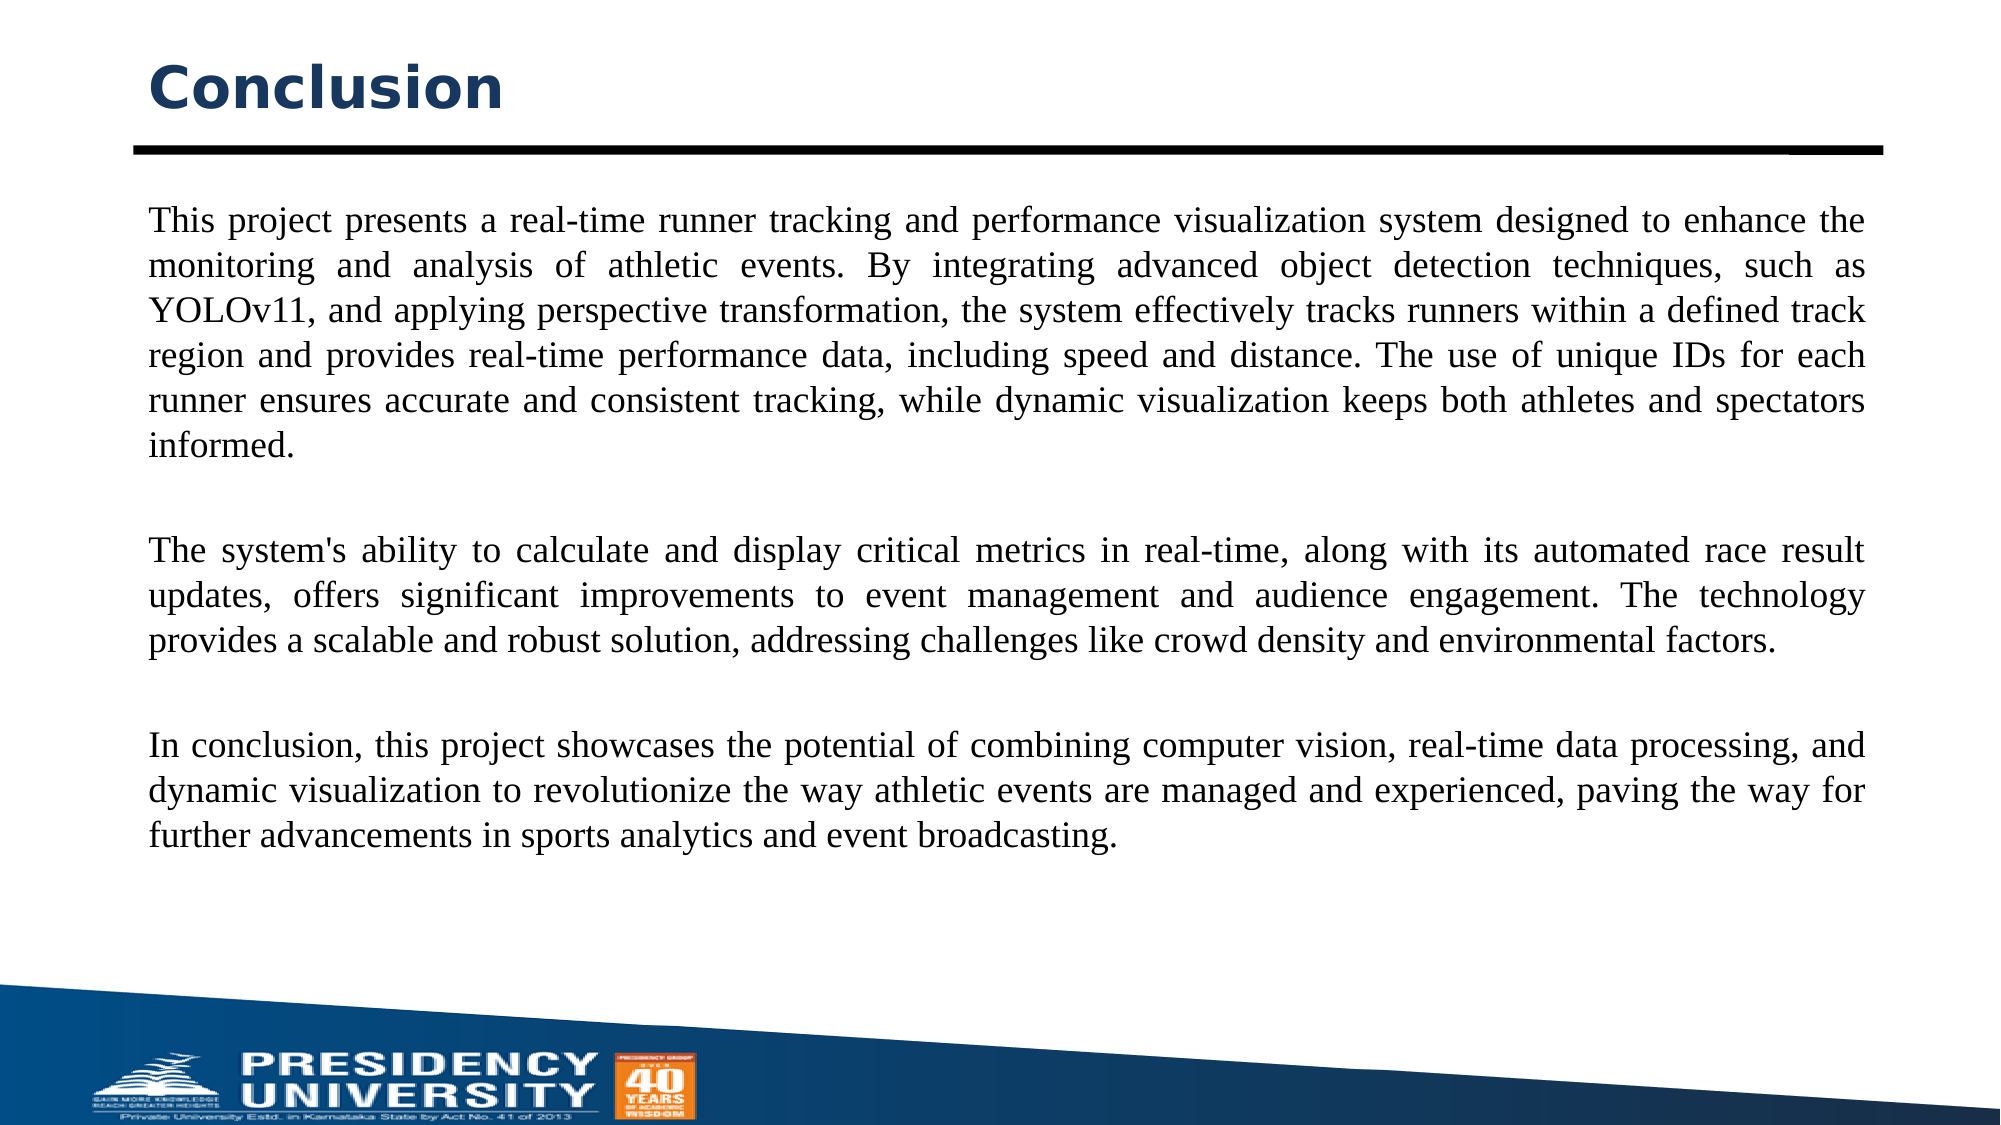

# Conclusion
This project presents a real-time runner tracking and performance visualization system designed to enhance the monitoring and analysis of athletic events. By integrating advanced object detection techniques, such as YOLOv11, and applying perspective transformation, the system effectively tracks runners within a defined track region and provides real-time performance data, including speed and distance. The use of unique IDs for each runner ensures accurate and consistent tracking, while dynamic visualization keeps both athletes and spectators informed.

The system's ability to calculate and display critical metrics in real-time, along with its automated race result updates, offers significant improvements to event management and audience engagement. The technology provides a scalable and robust solution, addressing challenges like crowd density and environmental factors.

In conclusion, this project showcases the potential of combining computer vision, real-time data processing, and dynamic visualization to revolutionize the way athletic events are managed and experienced, paving the way for further advancements in sports analytics and event broadcasting.